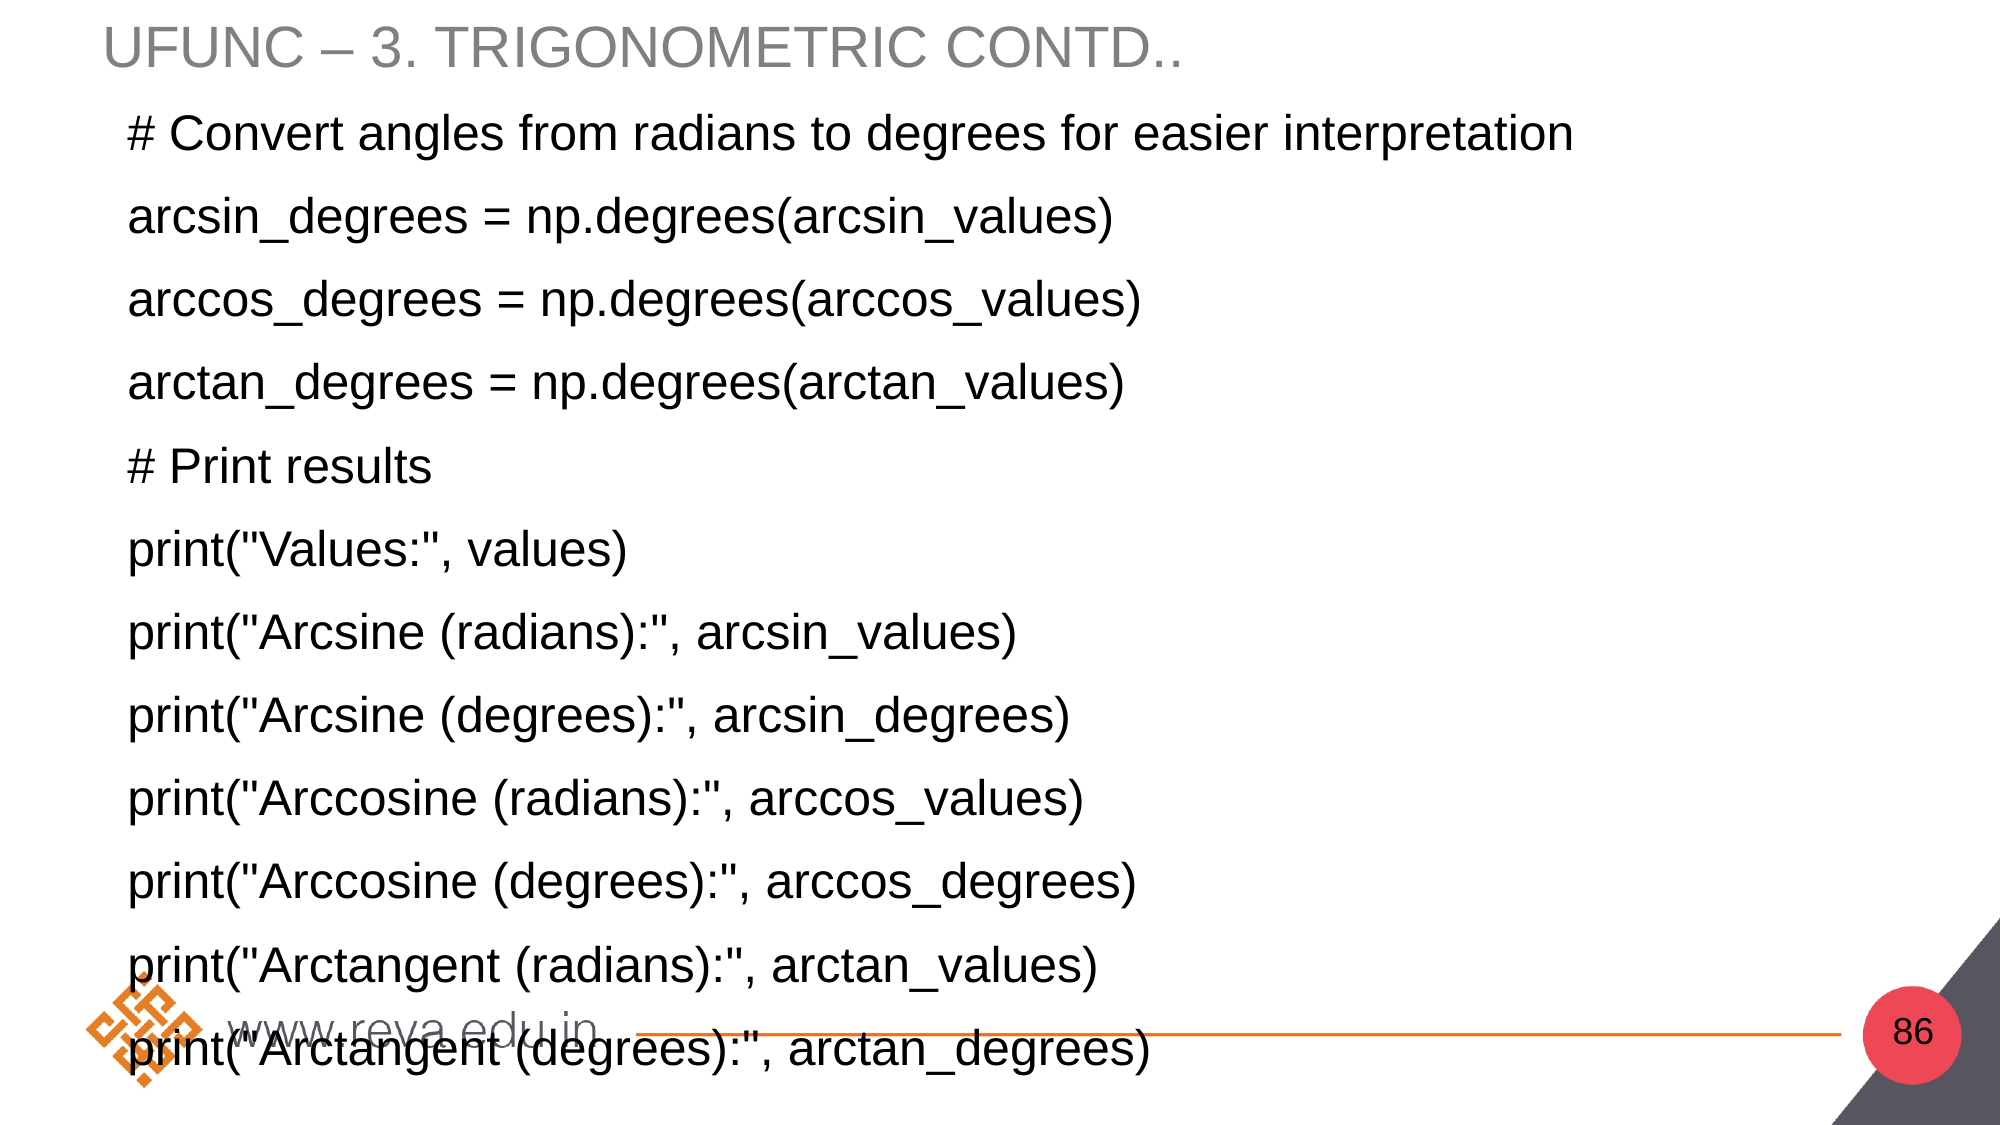

# UFunc – 3. Trigonometric contd..
# Convert angles from radians to degrees for easier interpretation
arcsin_degrees = np.degrees(arcsin_values)
arccos_degrees = np.degrees(arccos_values)
arctan_degrees = np.degrees(arctan_values)
# Print results
print("Values:", values)
print("Arcsine (radians):", arcsin_values)
print("Arcsine (degrees):", arcsin_degrees)
print("Arccosine (radians):", arccos_values)
print("Arccosine (degrees):", arccos_degrees)
print("Arctangent (radians):", arctan_values)
print("Arctangent (degrees):", arctan_degrees)

86